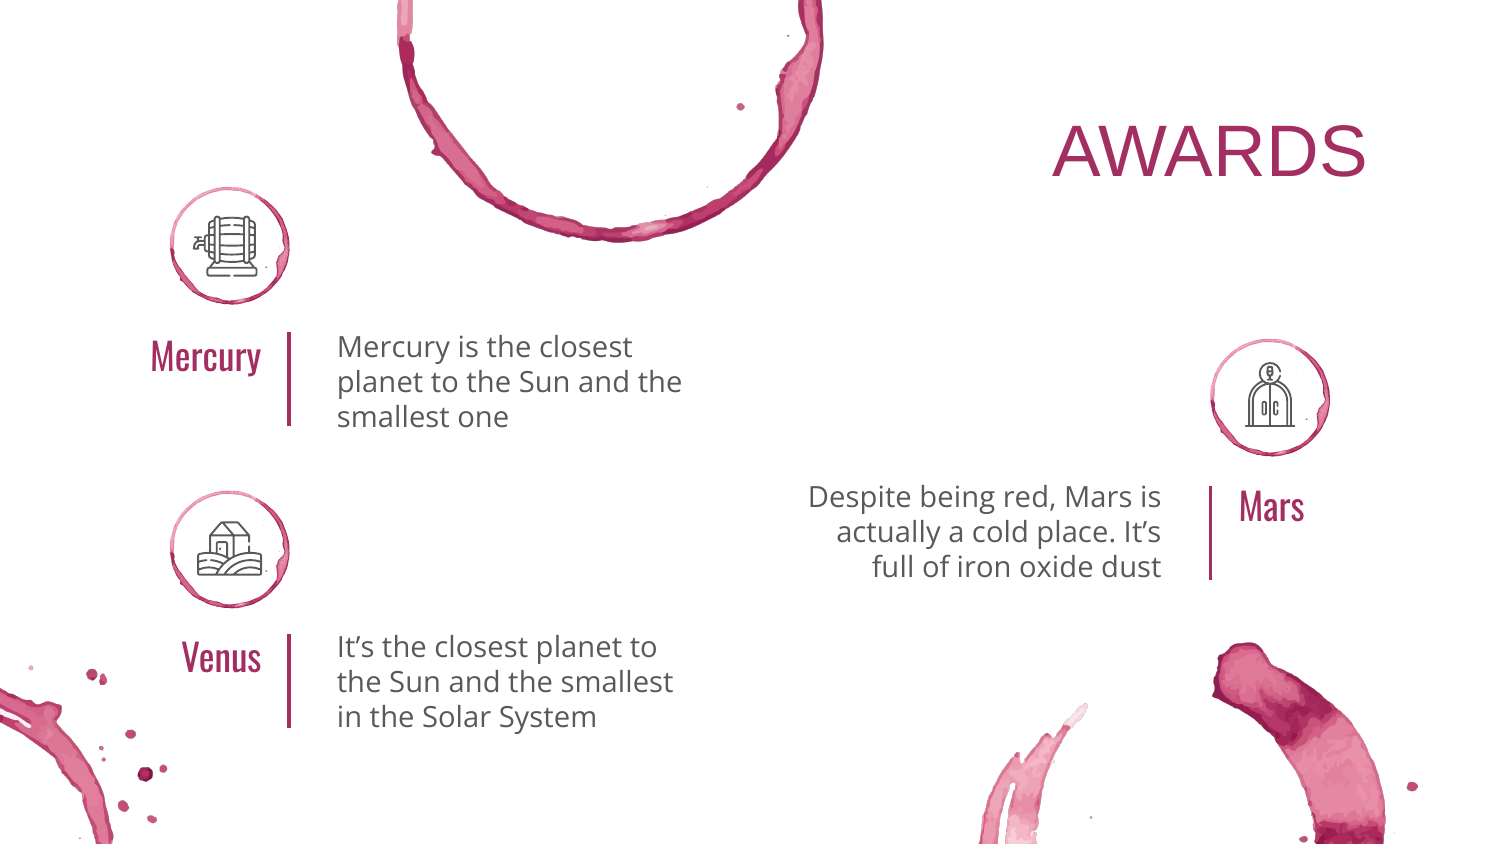

# AWARDS

Mercury is the closest planet to the Sun and the smallest one
Mercury

Despite being red, Mars is actually a cold place. It’s full of iron oxide dust
Mars

It’s the closest planet to the Sun and the smallest in the Solar System
Venus